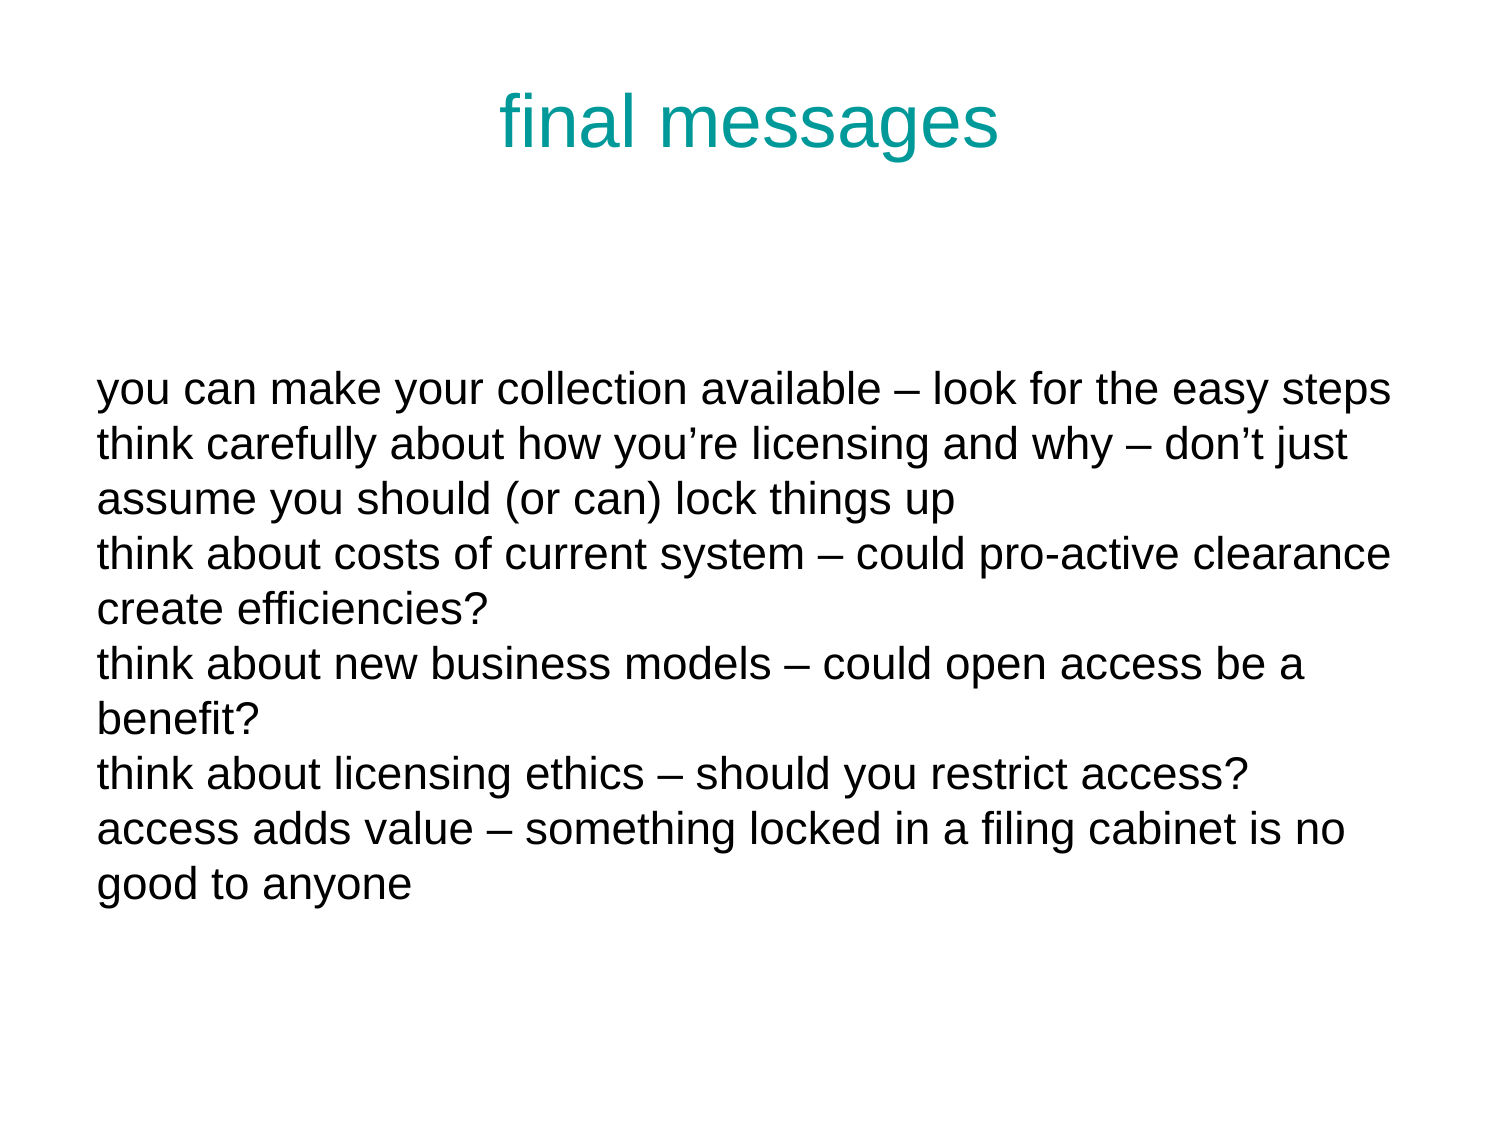

final messages
you can make your collection available – look for the easy steps
think carefully about how you’re licensing and why – don’t just assume you should (or can) lock things up
think about costs of current system – could pro-active clearance create efficiencies?
think about new business models – could open access be a benefit?
think about licensing ethics – should you restrict access?
access adds value – something locked in a filing cabinet is no good to anyone